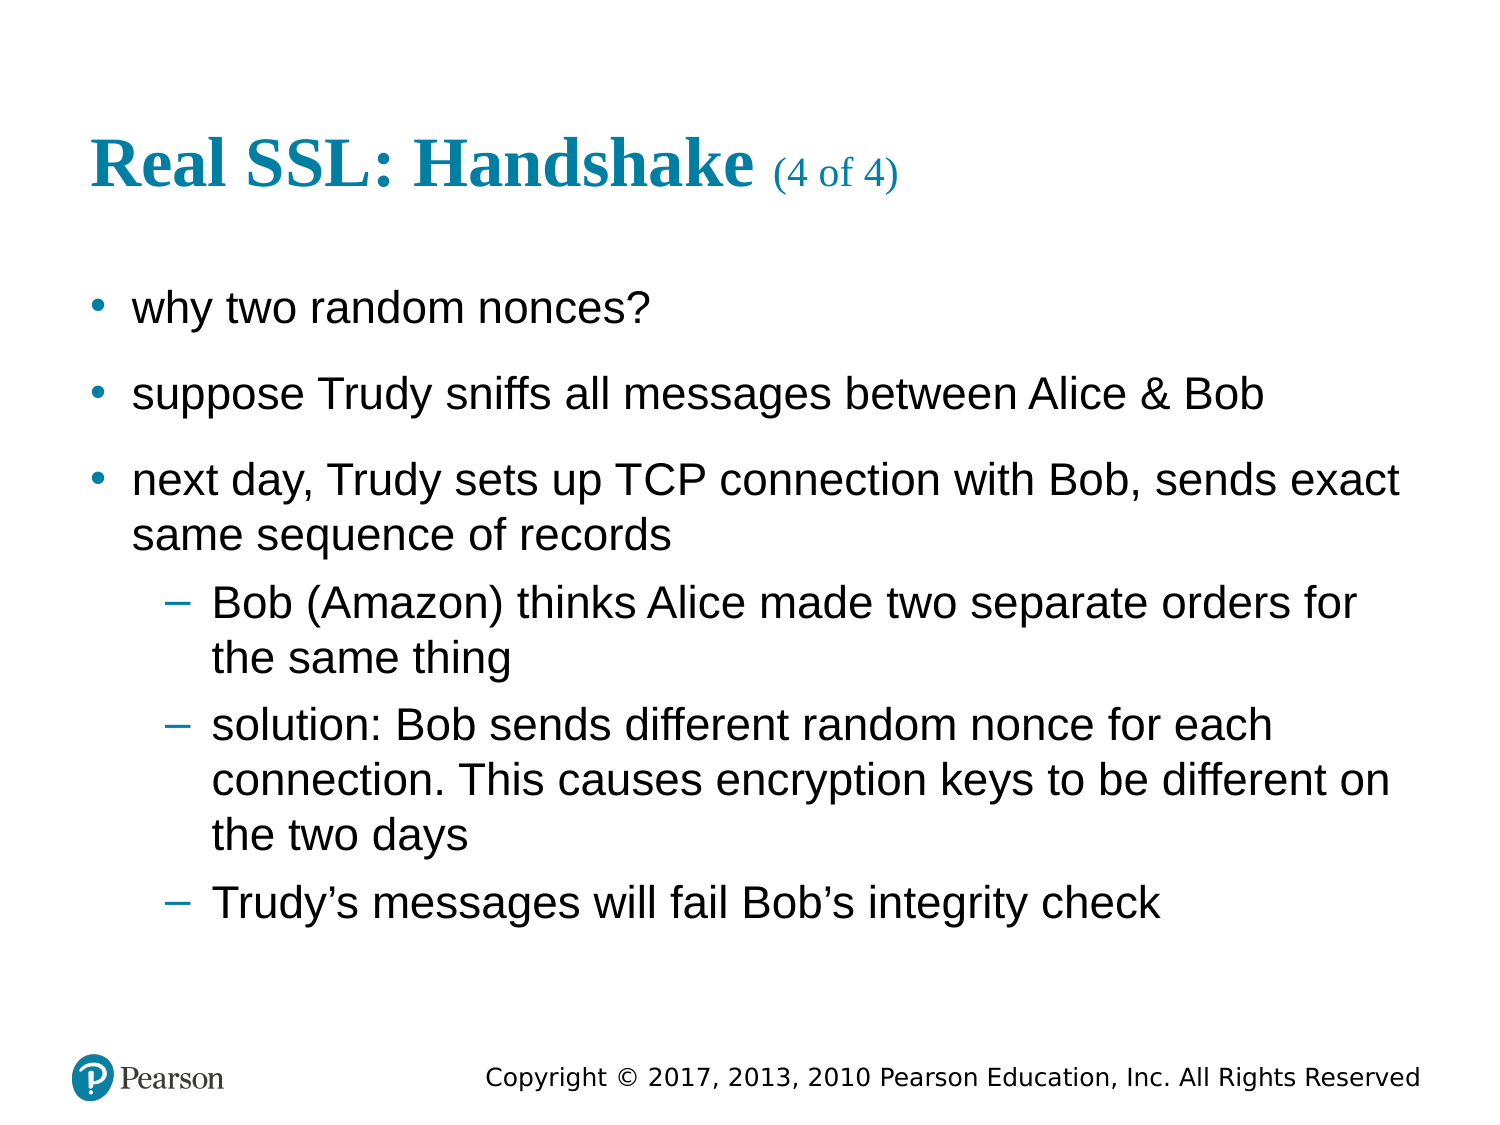

# Real S S L: Handshake (4 of 4)
why two random nonces?
suppose Trudy sniffs all messages between Alice & Bob
next day, Trudy sets up T C P connection with Bob, sends exact same sequence of records
Bob (Amazon) thinks Alice made two separate orders for the same thing
solution: Bob sends different random nonce for each connection. This causes encryption keys to be different on the two days
Trudy’s messages will fail Bob’s integrity check